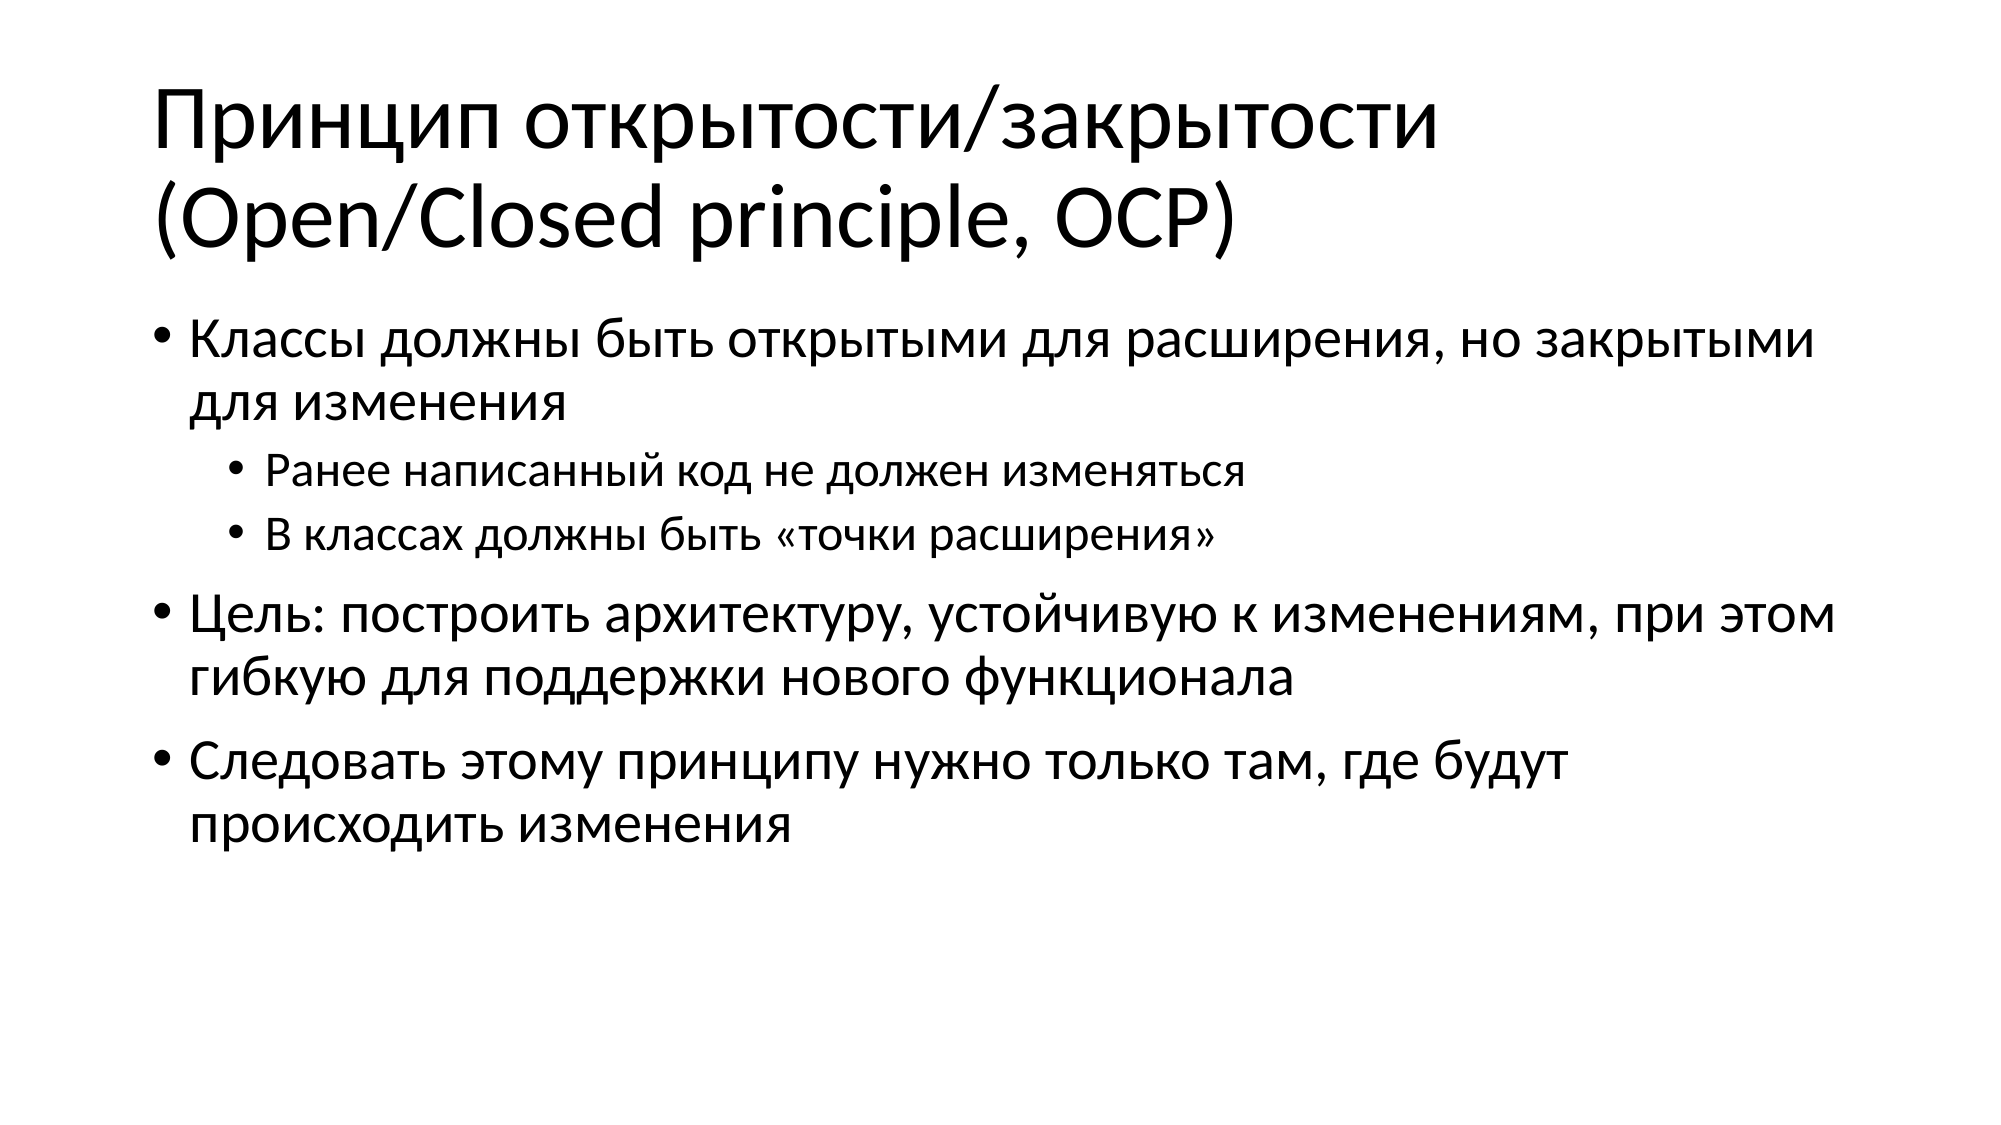

# Принцип открытости/закрытости (Open/Closed principle, OCP)
Классы должны быть открытыми для расширения, но закрытыми для изменения
Ранее написанный код не должен изменяться
В классах должны быть «точки расширения»
Цель: построить архитектуру, устойчивую к изменениям, при этом гибкую для поддержки нового функционала
Следовать этому принципу нужно только там, где будут происходить изменения